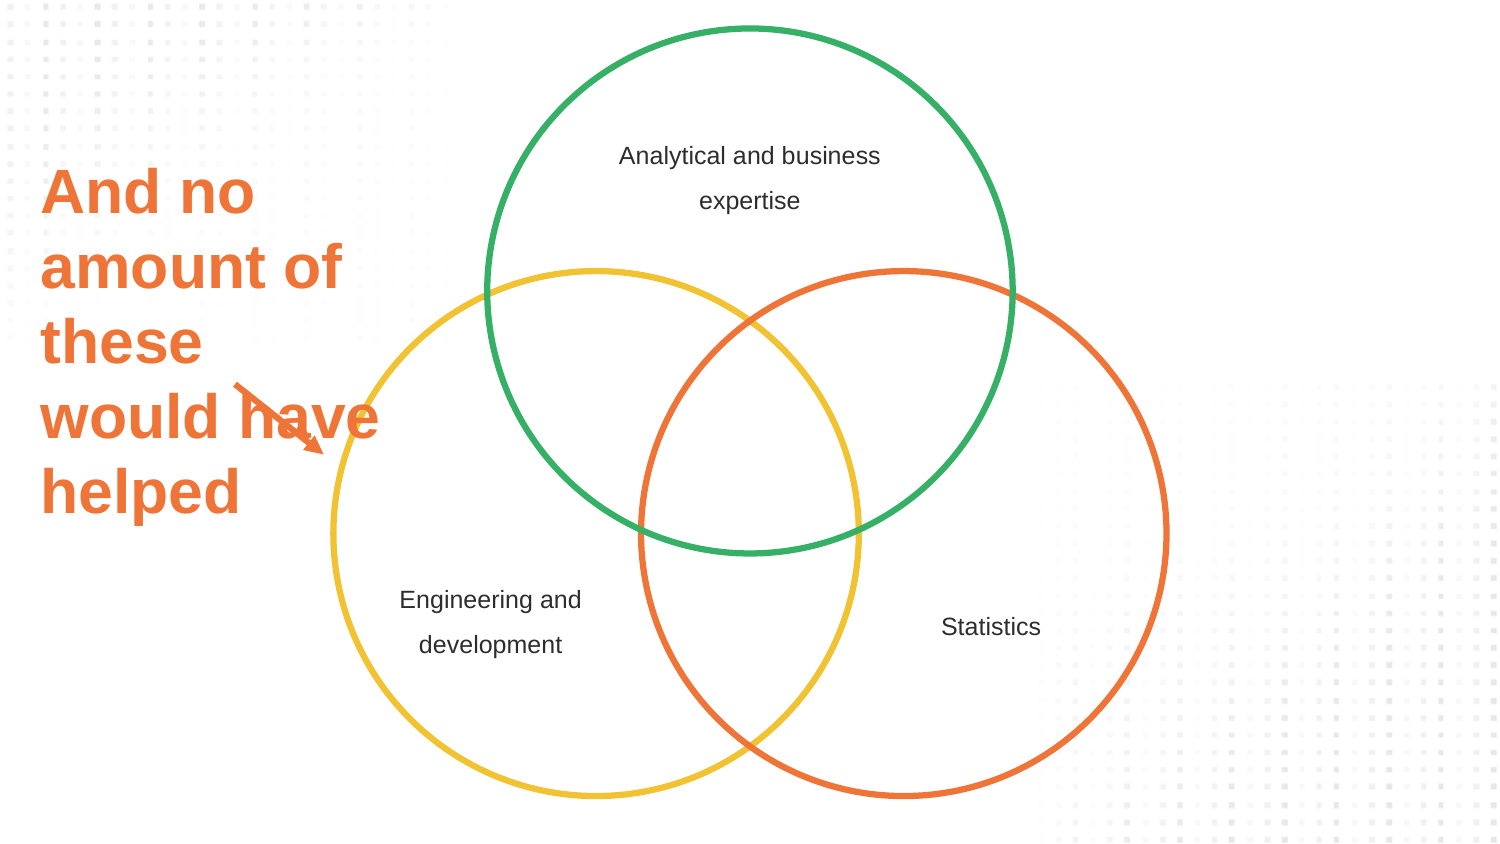

Analytical and business expertise
And no amount of these would have helped

Engineering and development
Statistics